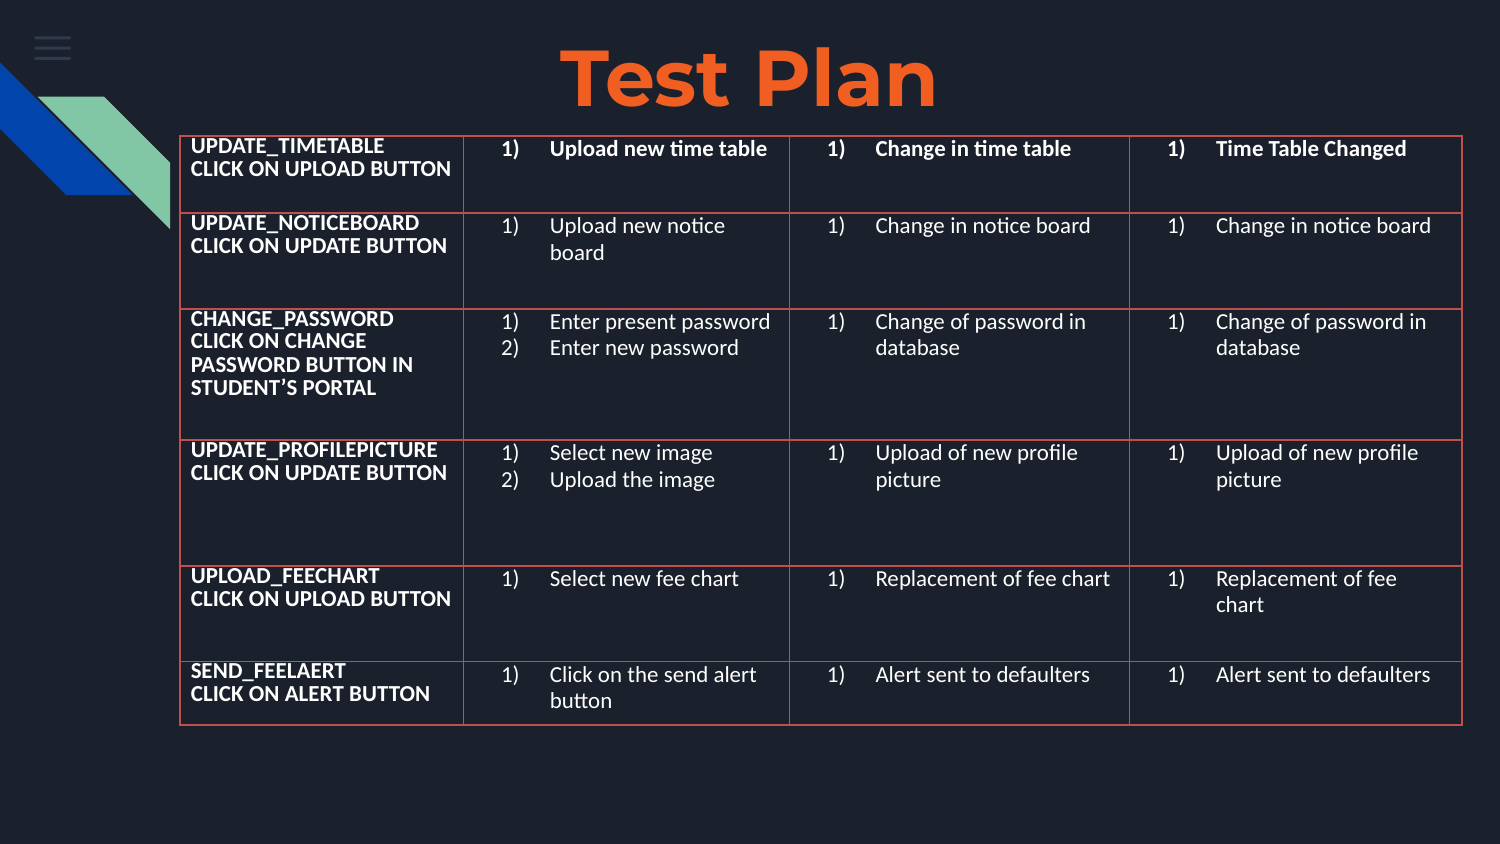

Test Plan
| UPDATE\_TIMETABLE CLICK ON UPLOAD BUTTON | Upload new time table | Change in time table | Time Table Changed |
| --- | --- | --- | --- |
| UPDATE\_NOTICEBOARD CLICK ON UPDATE BUTTON | Upload new notice board | Change in notice board | Change in notice board |
| CHANGE\_PASSWORD CLICK ON CHANGE PASSWORD BUTTON IN STUDENT’S PORTAL | Enter present password Enter new password | Change of password in database | Change of password in database |
| UPDATE\_PROFILEPICTURE CLICK ON UPDATE BUTTON | Select new image Upload the image | Upload of new profile picture | Upload of new profile picture |
| UPLOAD\_FEECHART CLICK ON UPLOAD BUTTON | Select new fee chart | Replacement of fee chart | Replacement of fee chart |
| SEND\_FEELAERT CLICK ON ALERT BUTTON | Click on the send alert button | Alert sent to defaulters | Alert sent to defaulters |